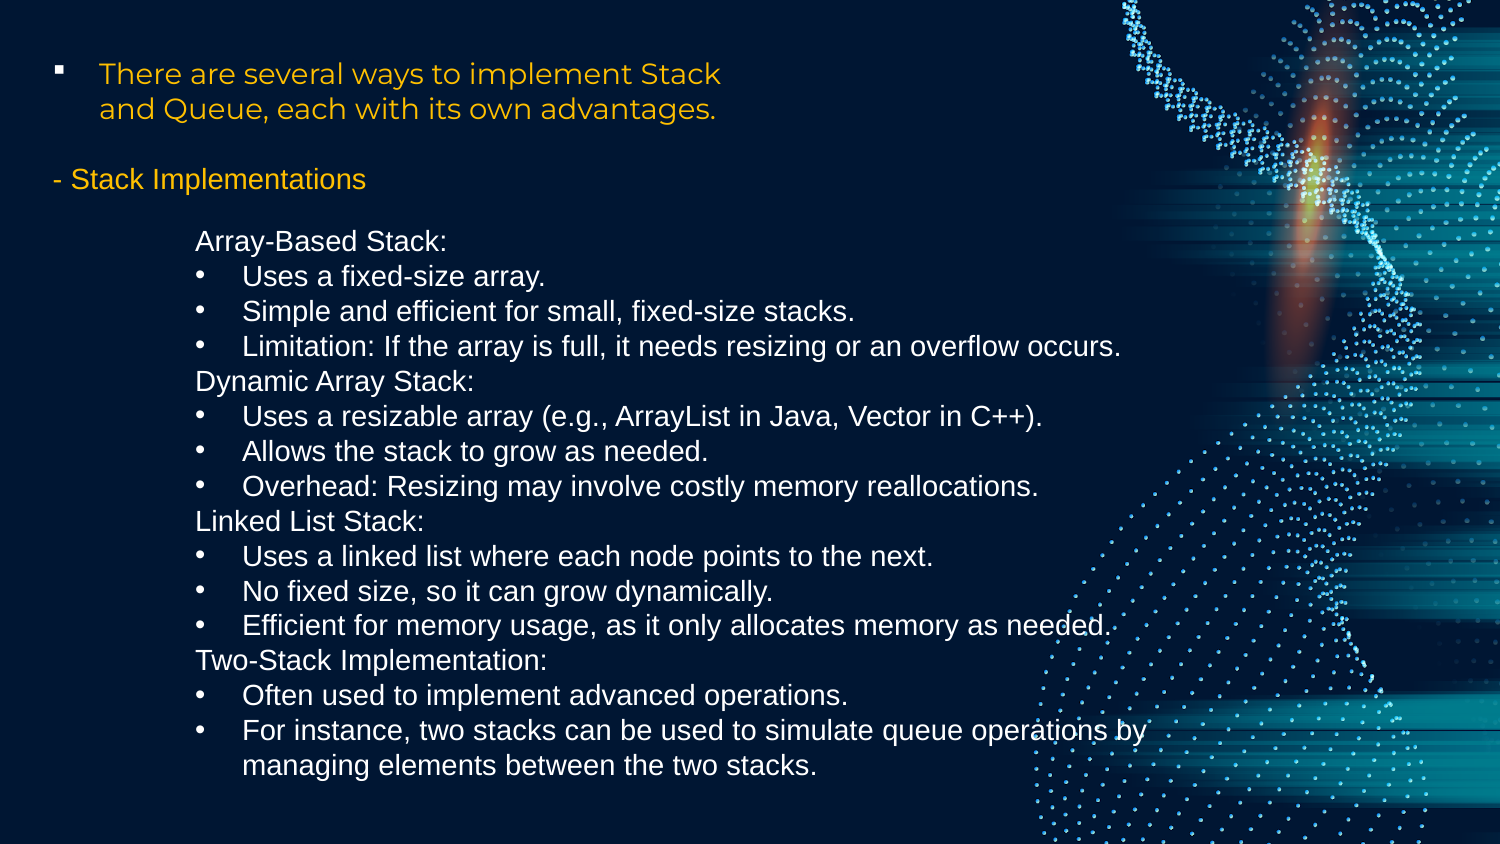

There are several ways to implement Stack and Queue, each with its own advantages.

- Stack Implementations
Array-Based Stack:
Uses a fixed-size array.
Simple and efficient for small, fixed-size stacks.
Limitation: If the array is full, it needs resizing or an overflow occurs.
Dynamic Array Stack:
Uses a resizable array (e.g., ArrayList in Java, Vector in C++).
Allows the stack to grow as needed.
Overhead: Resizing may involve costly memory reallocations.
Linked List Stack:
Uses a linked list where each node points to the next.
No fixed size, so it can grow dynamically.
Efficient for memory usage, as it only allocates memory as needed.
Two-Stack Implementation:
Often used to implement advanced operations.
For instance, two stacks can be used to simulate queue operations by managing elements between the two stacks.